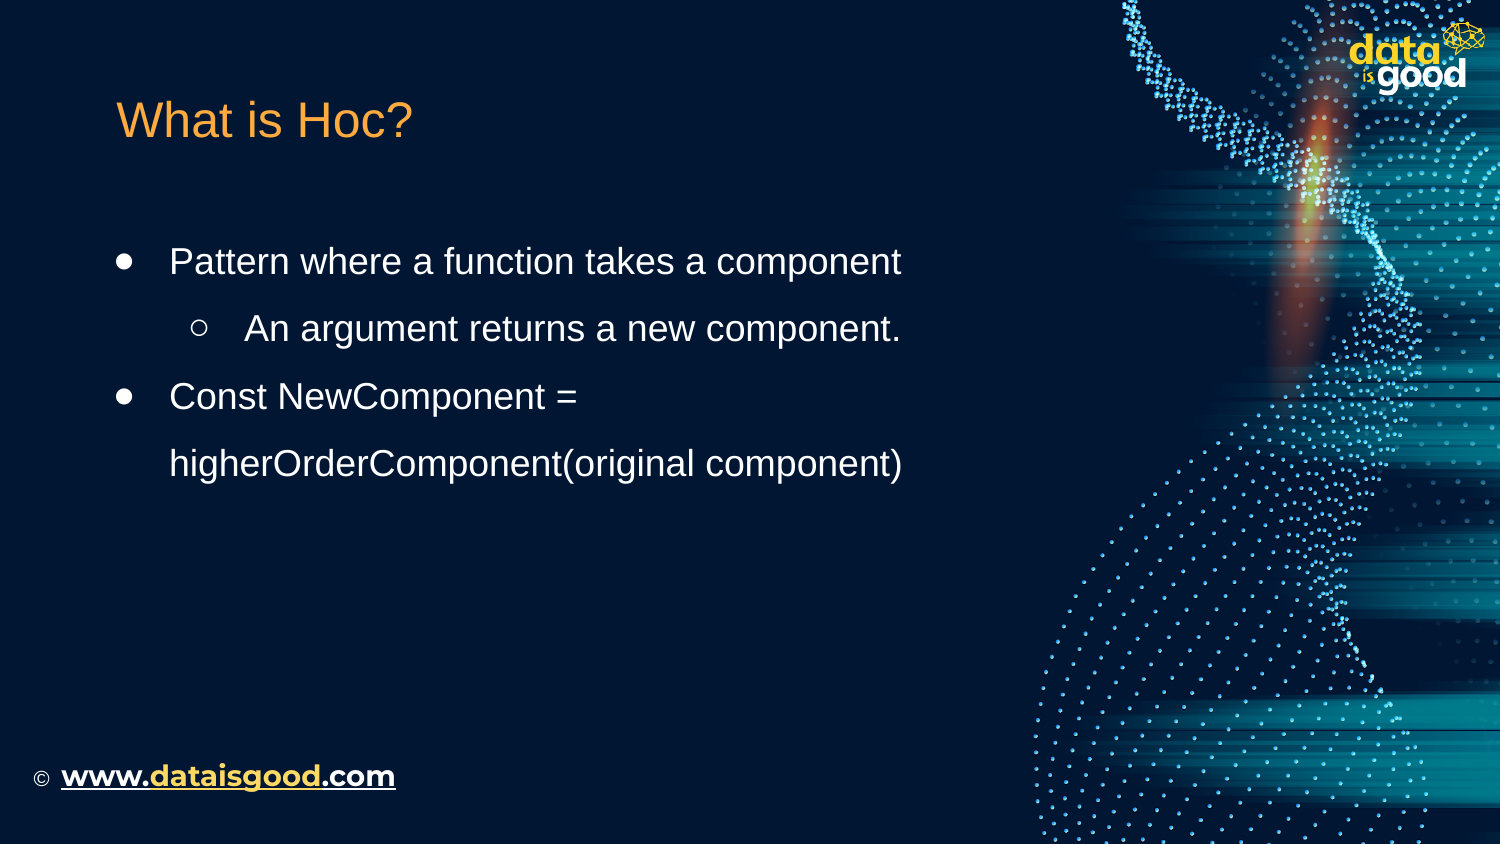

# What is Hoc?
Pattern where a function takes a component
An argument returns a new component.
Const NewComponent = higherOrderComponent(original component)